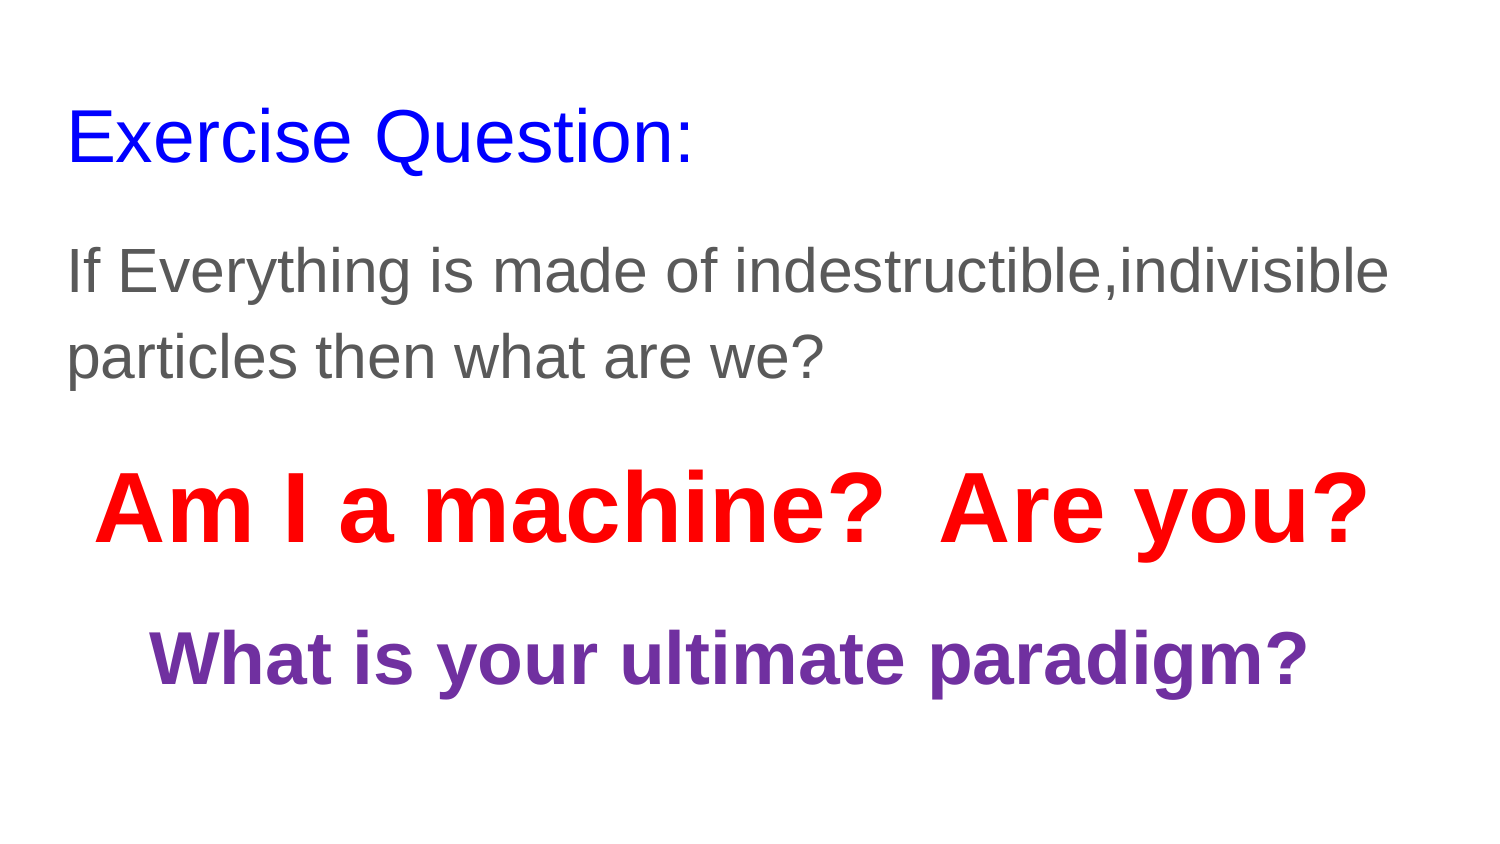

# Exercise Question:
If Everything is made of indestructible,indivisible particles then what are we?
 Am I a machine?  Are you?
    What is your ultimate paradigm?